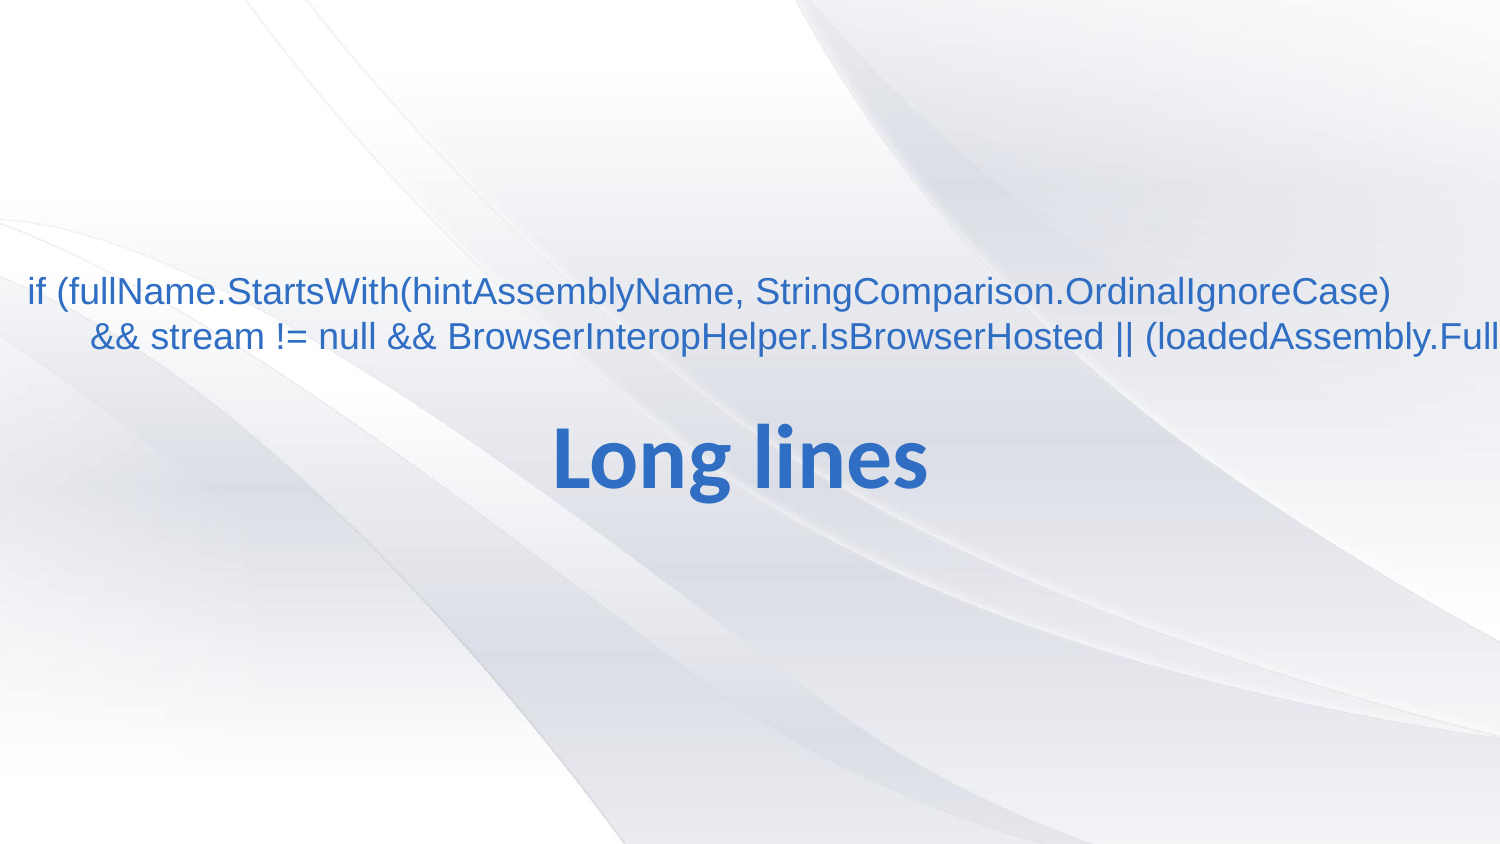

if (fullName.StartsWith(hintAssemblyName, StringComparison.OrdinalIgnoreCase)
      && stream != null && BrowserInteropHelper.IsBrowserHosted || (loadedAssembly.FullName.Starts
# Long lines